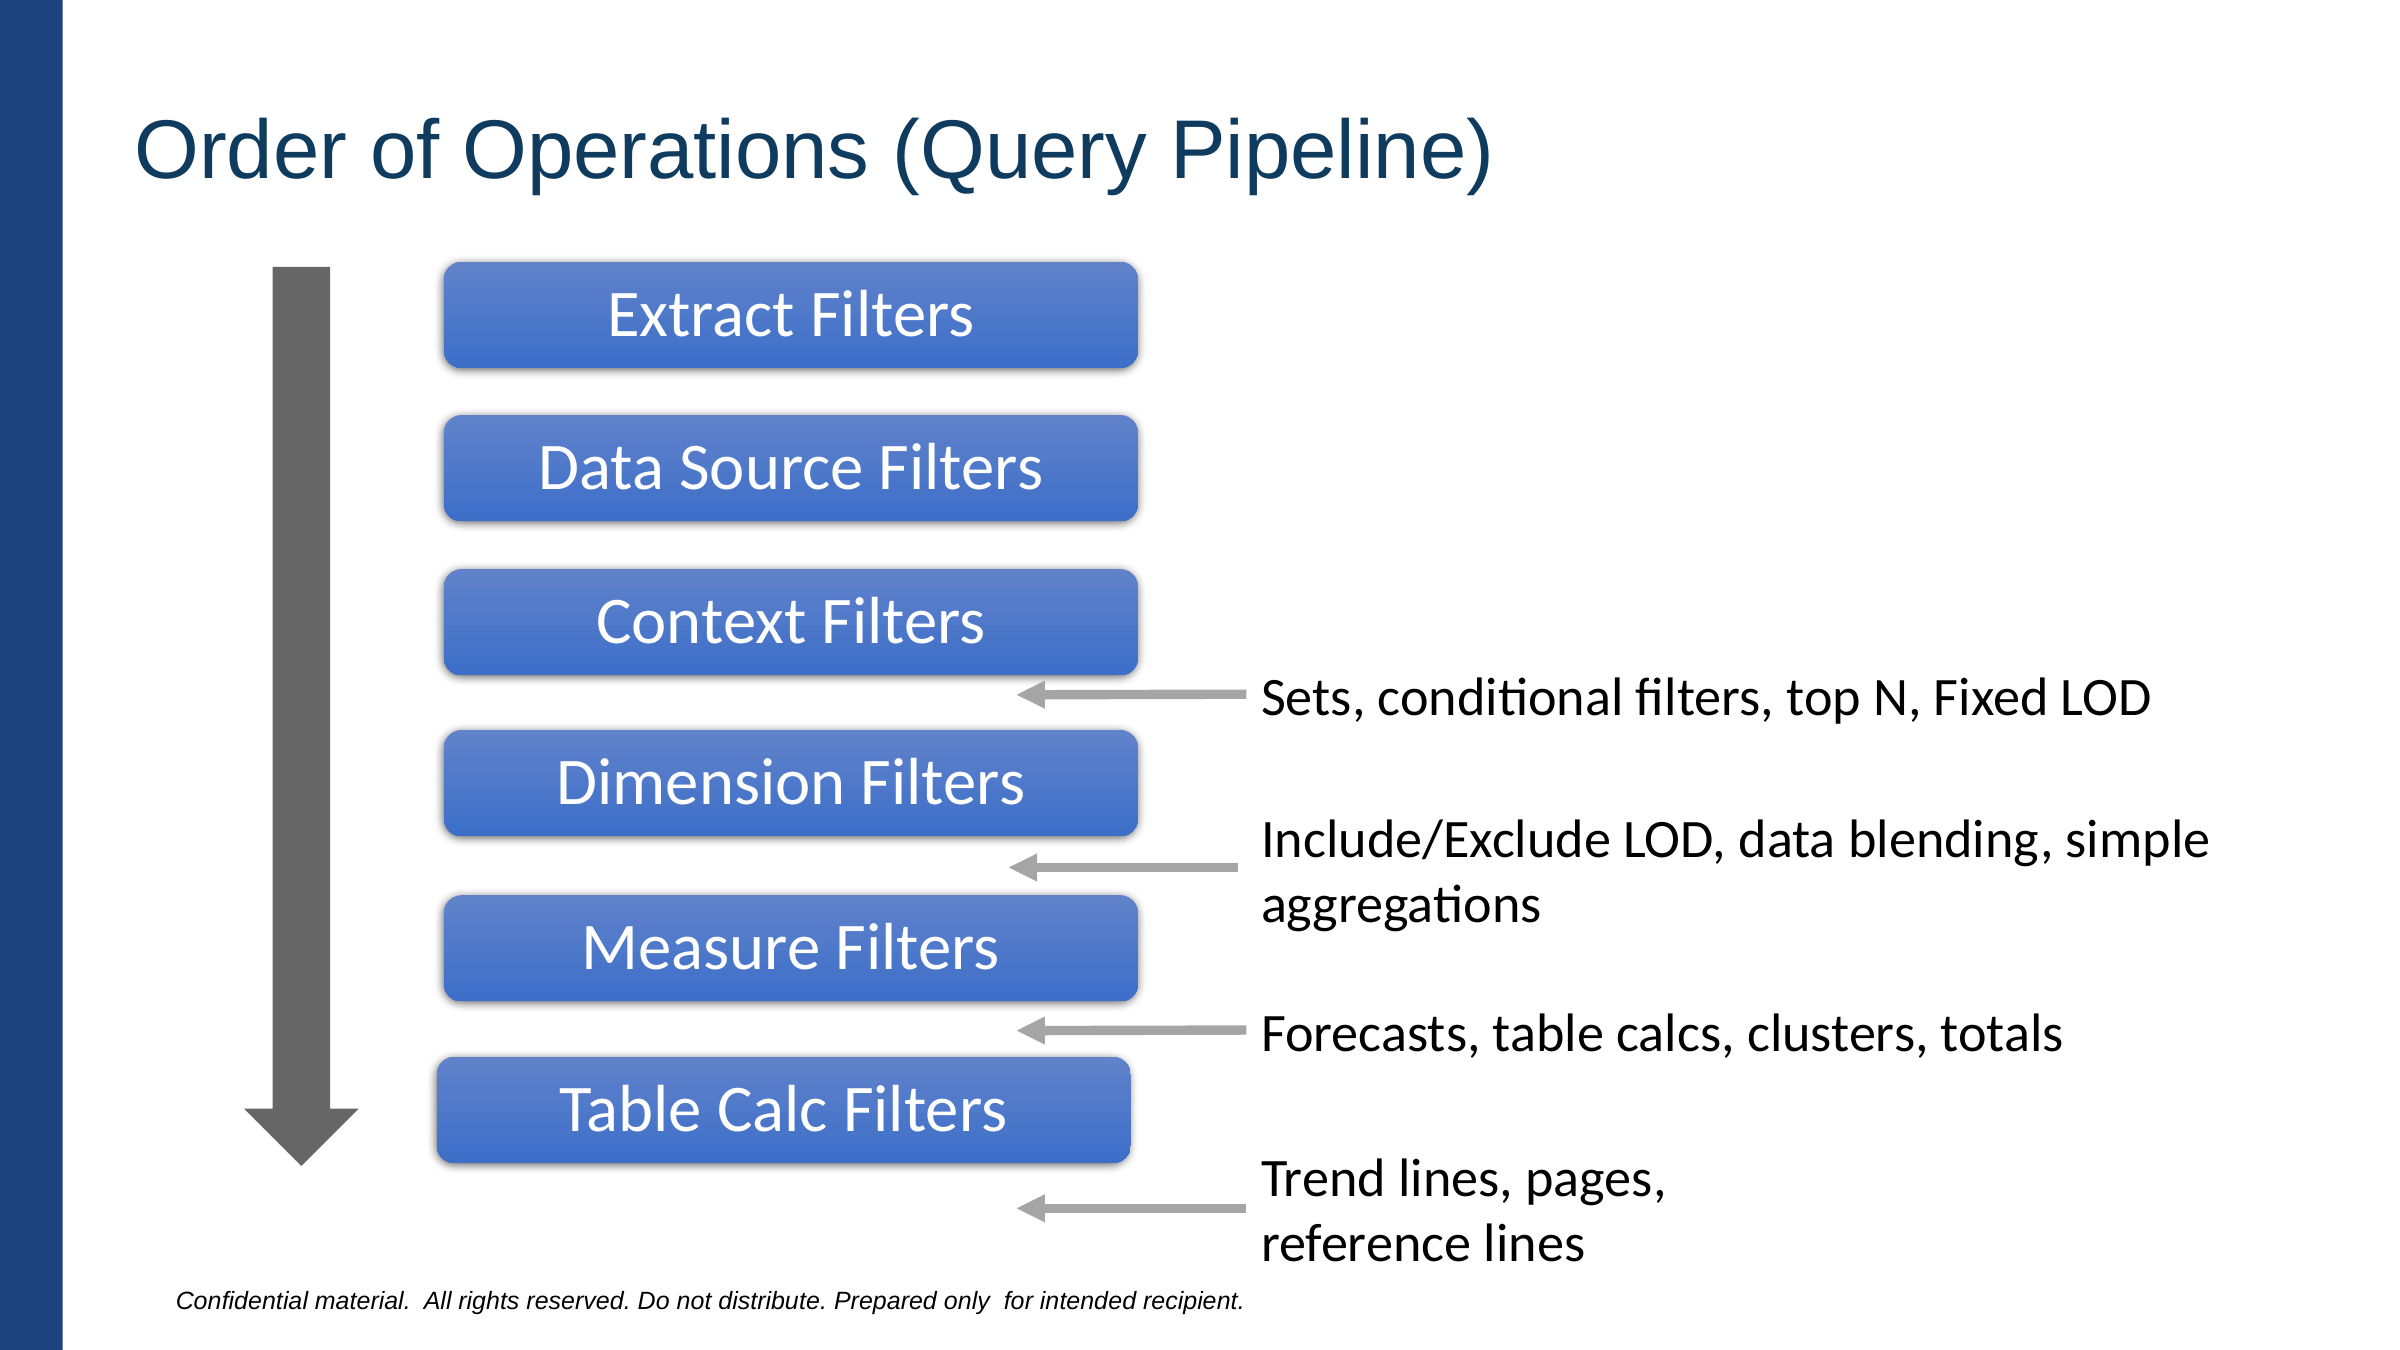

Order of Operations (Query Pipeline)

Extract Filters

Data Source Filters

Context Filters
Sets, conditional filters, top N, Fixed LOD

Dimension Filters
Include/Exclude LOD, data blending, simple aggregations

Measure Filters
Forecasts, table calcs, clusters, totals

Table Calc Filters
Trend lines, pages,
reference lines